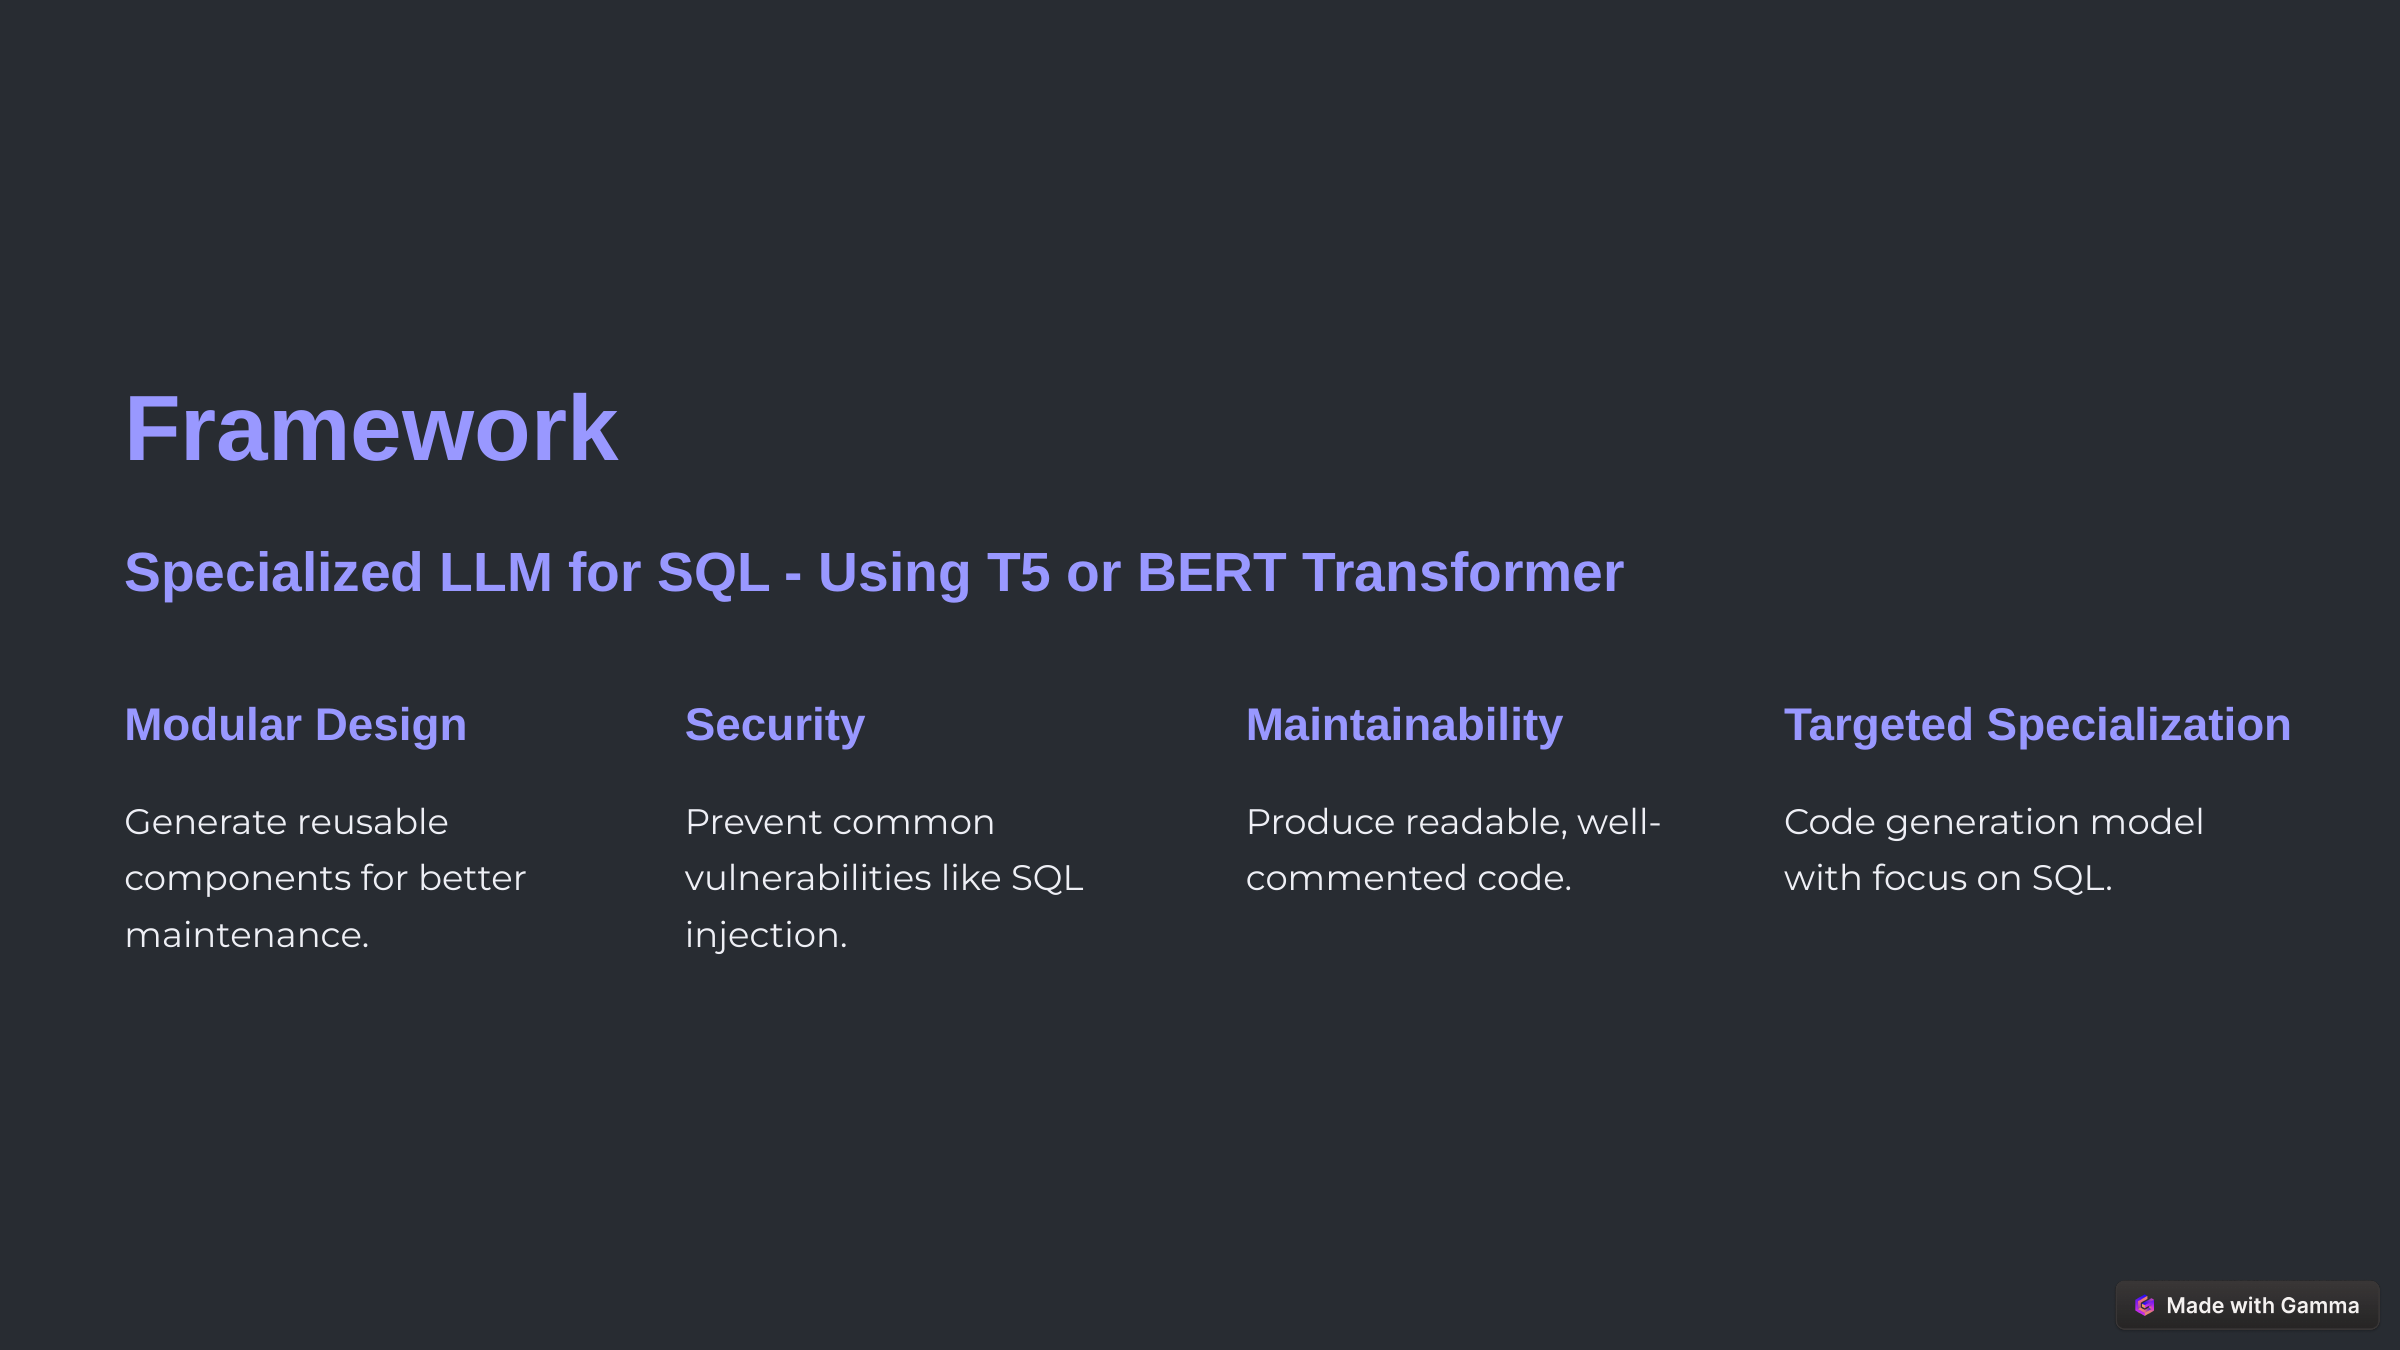

Framework
Specialized LLM for SQL - Using T5 or BERT Transformer
Modular Design
Security
Maintainability
Targeted Specialization
Generate reusable components for better maintenance.
Prevent common vulnerabilities like SQL injection.
Produce readable, well-commented code.
Code generation model with focus on SQL.